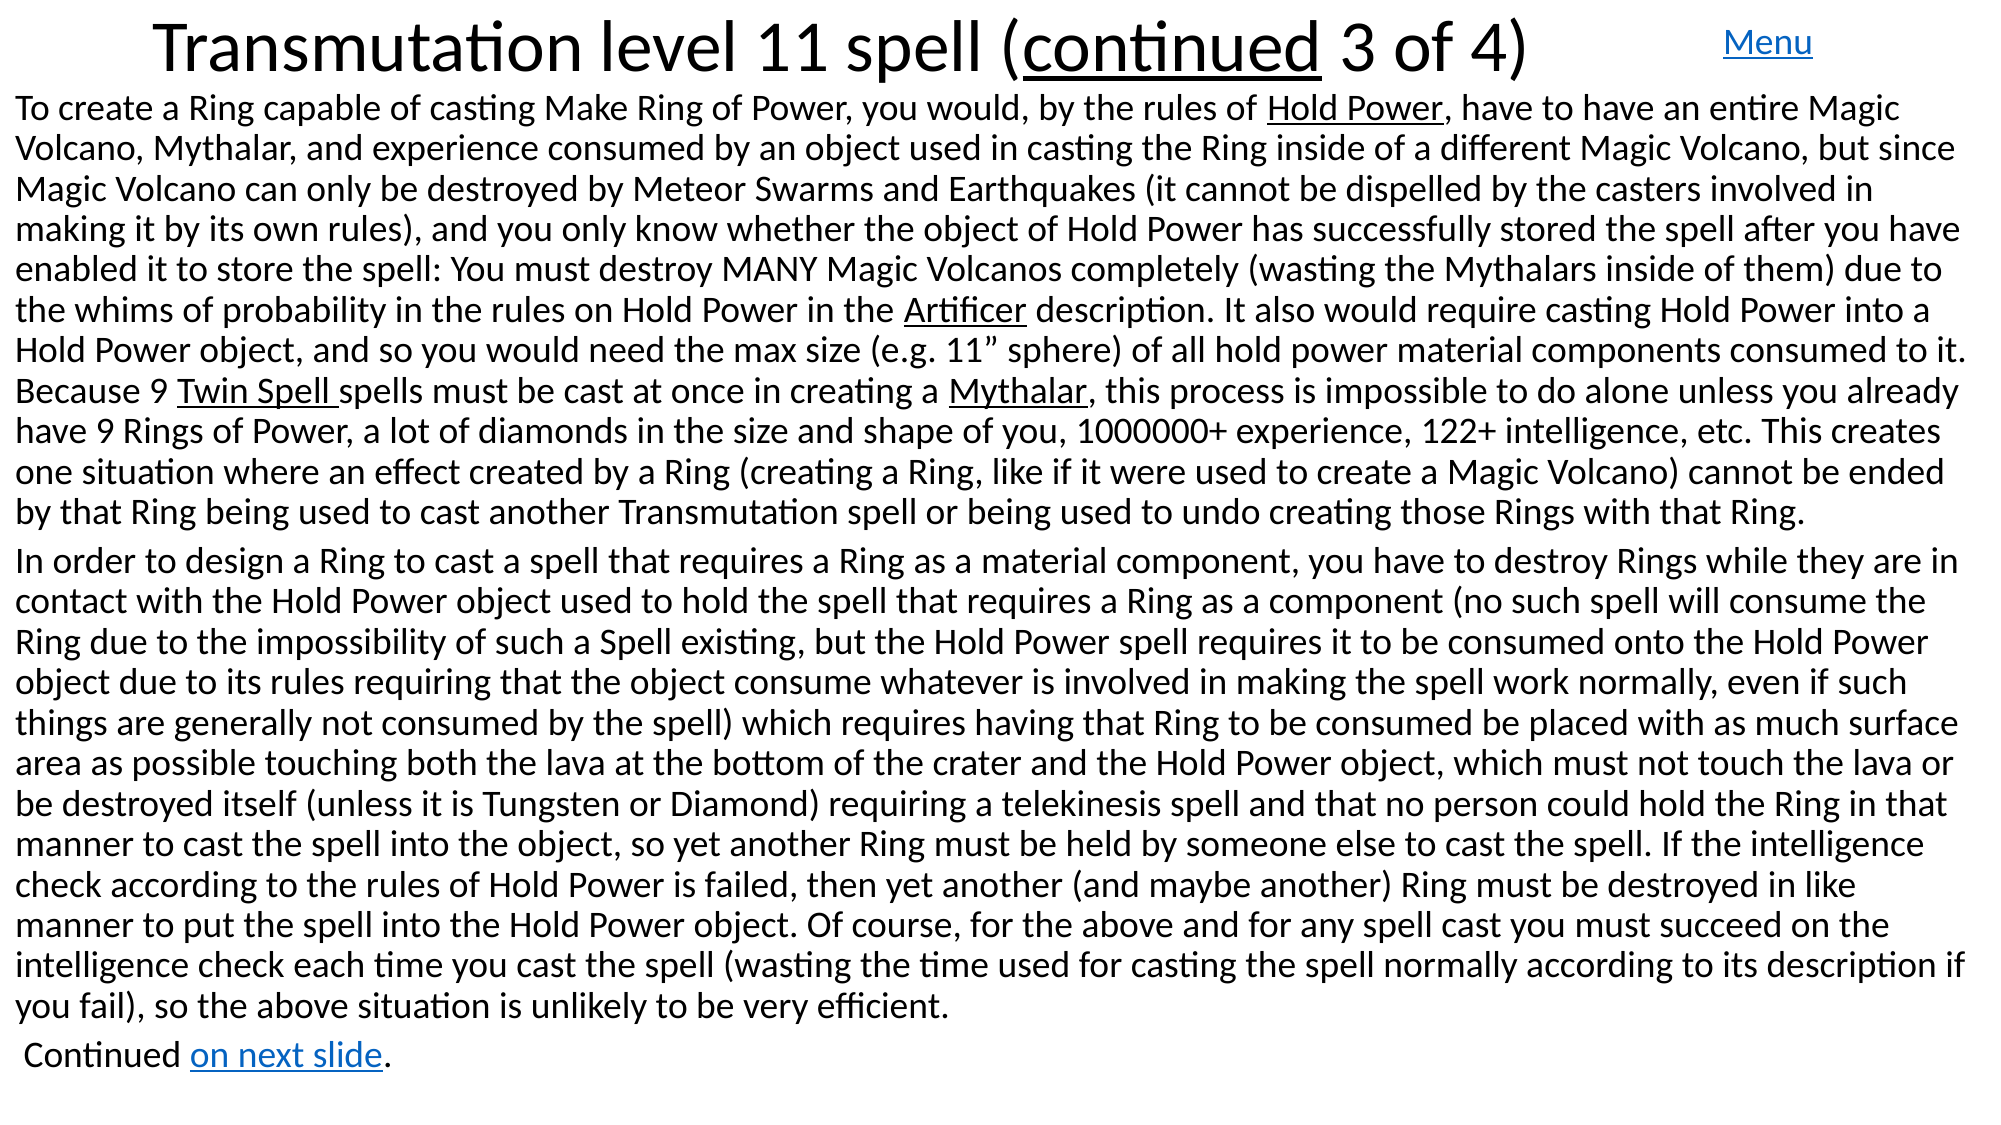

# Transmutation level 11 spell (continued 3 of 4)
Menu
To create a Ring capable of casting Make Ring of Power, you would, by the rules of Hold Power, have to have an entire Magic Volcano, Mythalar, and experience consumed by an object used in casting the Ring inside of a different Magic Volcano, but since Magic Volcano can only be destroyed by Meteor Swarms and Earthquakes (it cannot be dispelled by the casters involved in making it by its own rules), and you only know whether the object of Hold Power has successfully stored the spell after you have enabled it to store the spell: You must destroy MANY Magic Volcanos completely (wasting the Mythalars inside of them) due to the whims of probability in the rules on Hold Power in the Artificer description. It also would require casting Hold Power into a Hold Power object, and so you would need the max size (e.g. 11” sphere) of all hold power material components consumed to it. Because 9 Twin Spell spells must be cast at once in creating a Mythalar, this process is impossible to do alone unless you already have 9 Rings of Power, a lot of diamonds in the size and shape of you, 1000000+ experience, 122+ intelligence, etc. This creates one situation where an effect created by a Ring (creating a Ring, like if it were used to create a Magic Volcano) cannot be ended by that Ring being used to cast another Transmutation spell or being used to undo creating those Rings with that Ring.
In order to design a Ring to cast a spell that requires a Ring as a material component, you have to destroy Rings while they are in contact with the Hold Power object used to hold the spell that requires a Ring as a component (no such spell will consume the Ring due to the impossibility of such a Spell existing, but the Hold Power spell requires it to be consumed onto the Hold Power object due to its rules requiring that the object consume whatever is involved in making the spell work normally, even if such things are generally not consumed by the spell) which requires having that Ring to be consumed be placed with as much surface area as possible touching both the lava at the bottom of the crater and the Hold Power object, which must not touch the lava or be destroyed itself (unless it is Tungsten or Diamond) requiring a telekinesis spell and that no person could hold the Ring in that manner to cast the spell into the object, so yet another Ring must be held by someone else to cast the spell. If the intelligence check according to the rules of Hold Power is failed, then yet another (and maybe another) Ring must be destroyed in like manner to put the spell into the Hold Power object. Of course, for the above and for any spell cast you must succeed on the intelligence check each time you cast the spell (wasting the time used for casting the spell normally according to its description if you fail), so the above situation is unlikely to be very efficient.
 Continued on next slide.